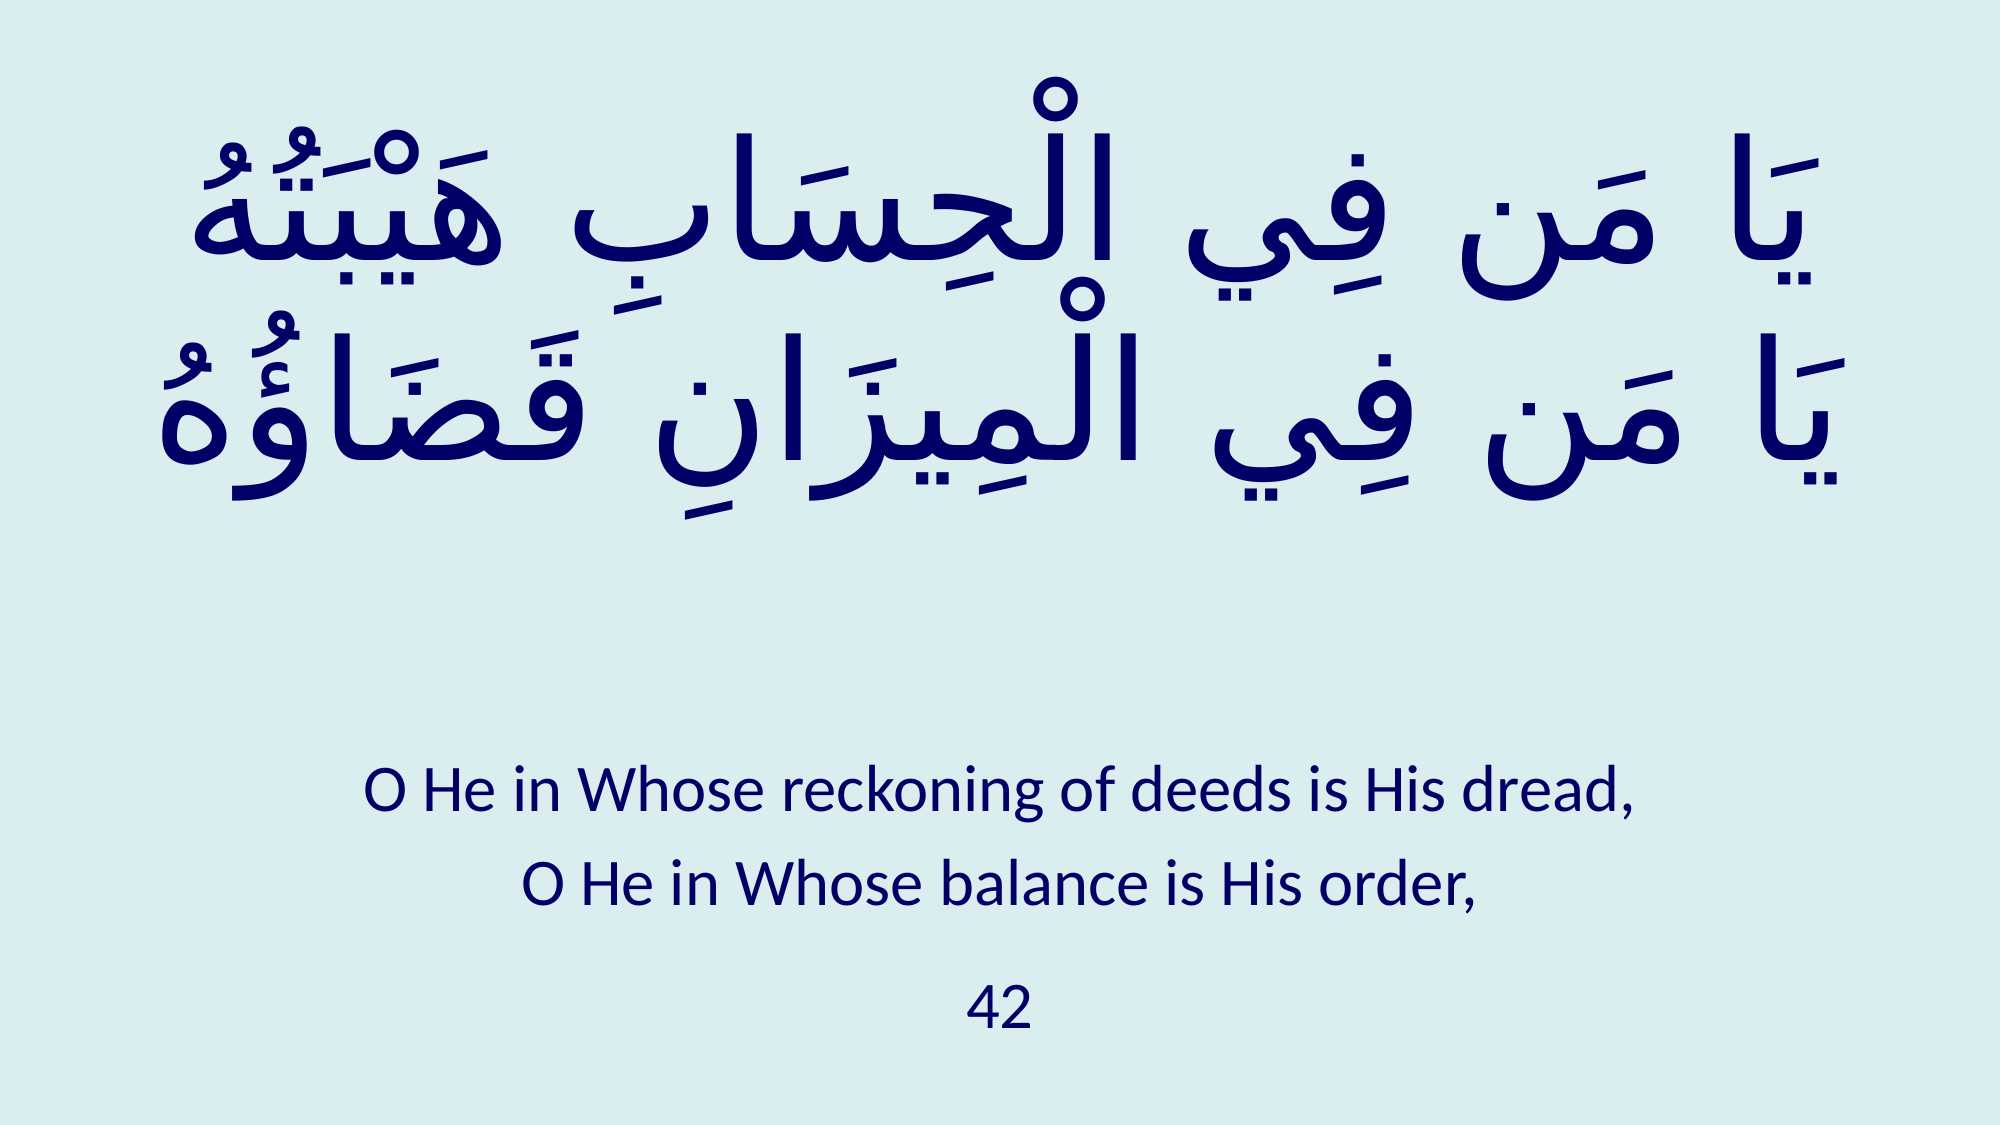

# يَا مَن فِي الْحِسَابِ هَيْبَتُهُ يَا مَن فِي الْمِيزَانِ قَضَاؤُهُ
O He in Whose reckoning of deeds is His dread,
O He in Whose balance is His order,
42